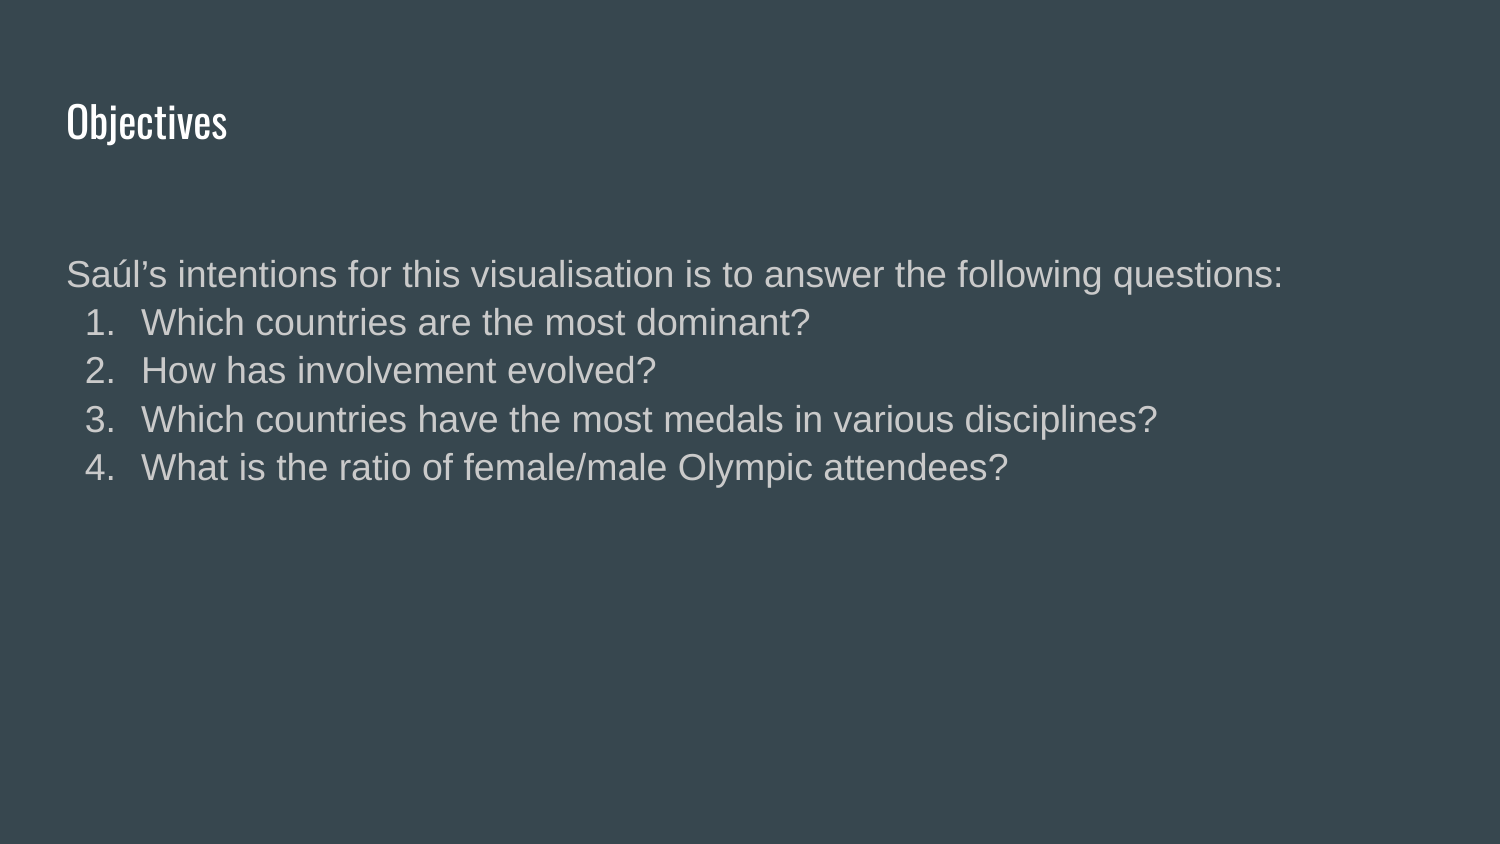

# Objectives
Saúl’s intentions for this visualisation is to answer the following questions:
Which countries are the most dominant?
How has involvement evolved?
Which countries have the most medals in various disciplines?
What is the ratio of female/male Olympic attendees?